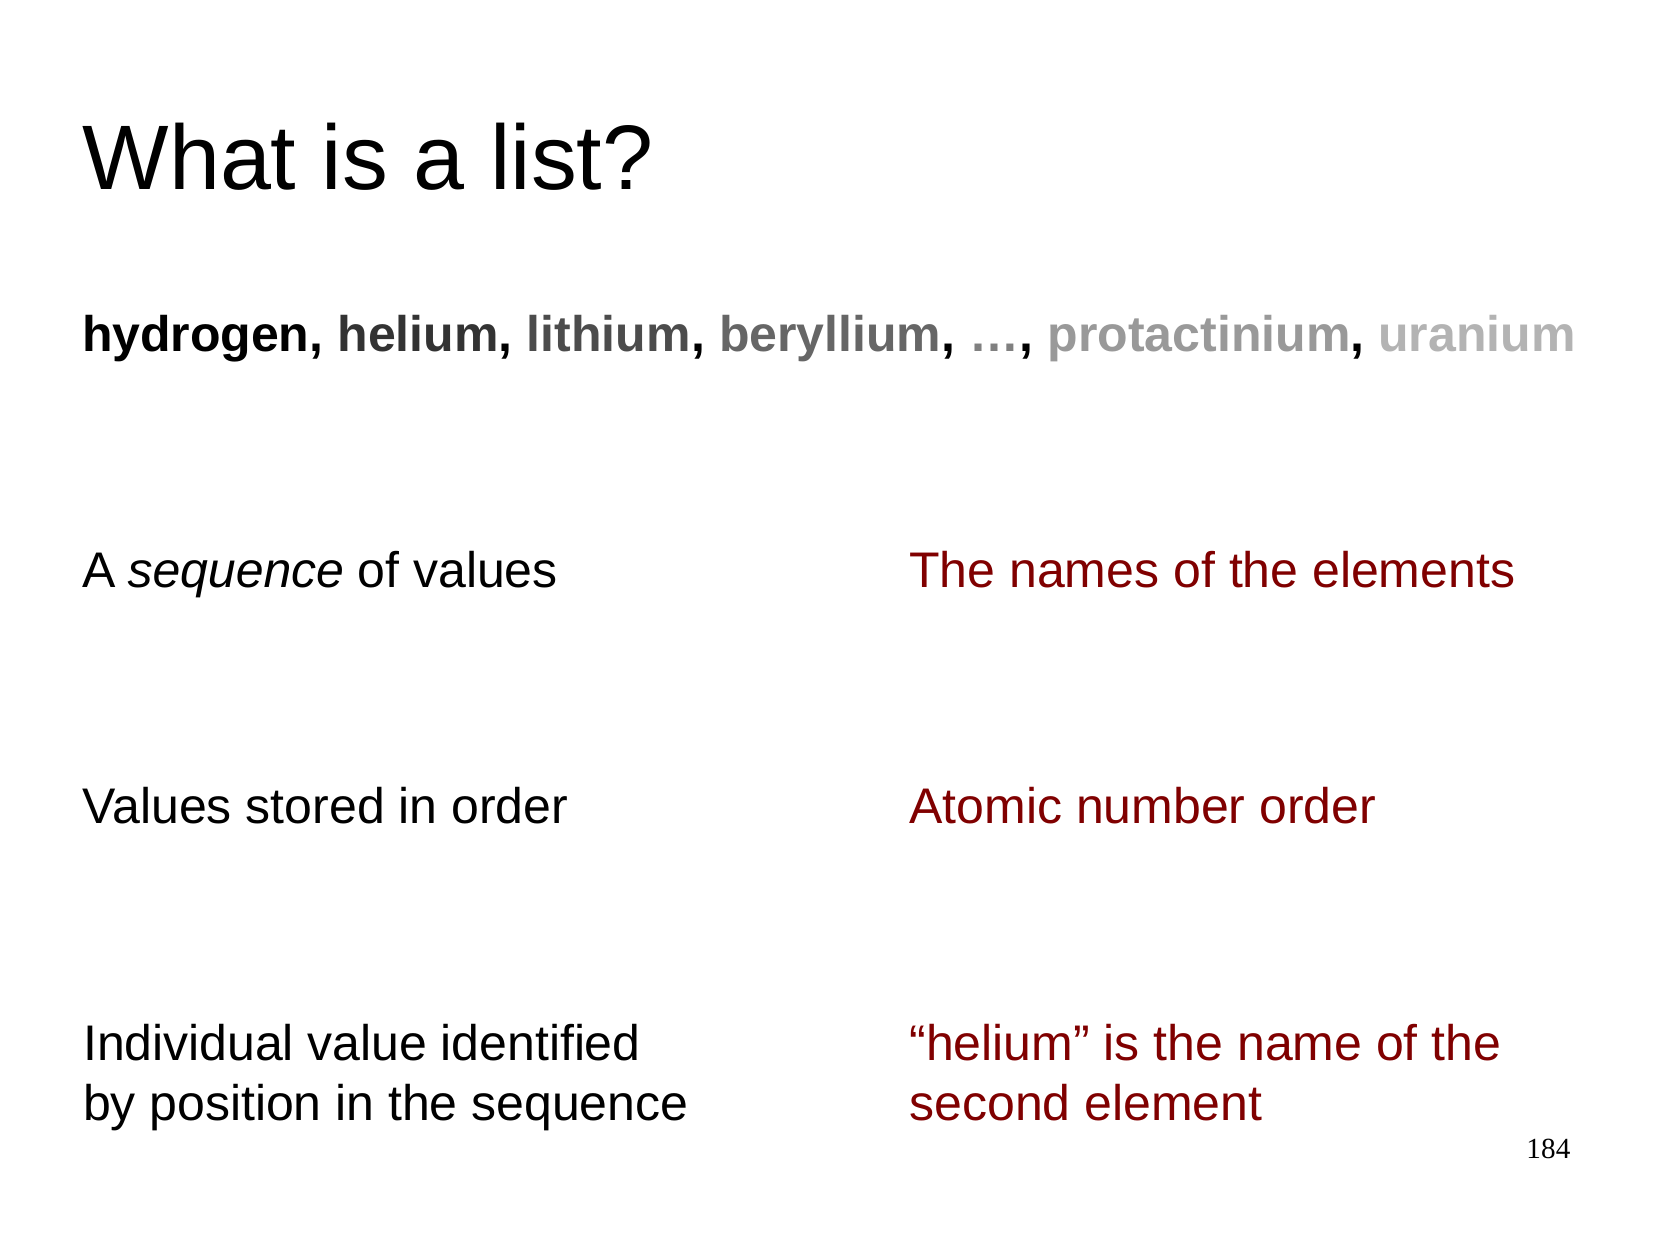

What is a list?
hydrogen, helium, lithium, beryllium, …, protactinium, uranium
A sequence of values
The names of the elements
Values stored in order
Atomic number order
Individual value identified
by position in the sequence
“helium” is the name of the
second element
184